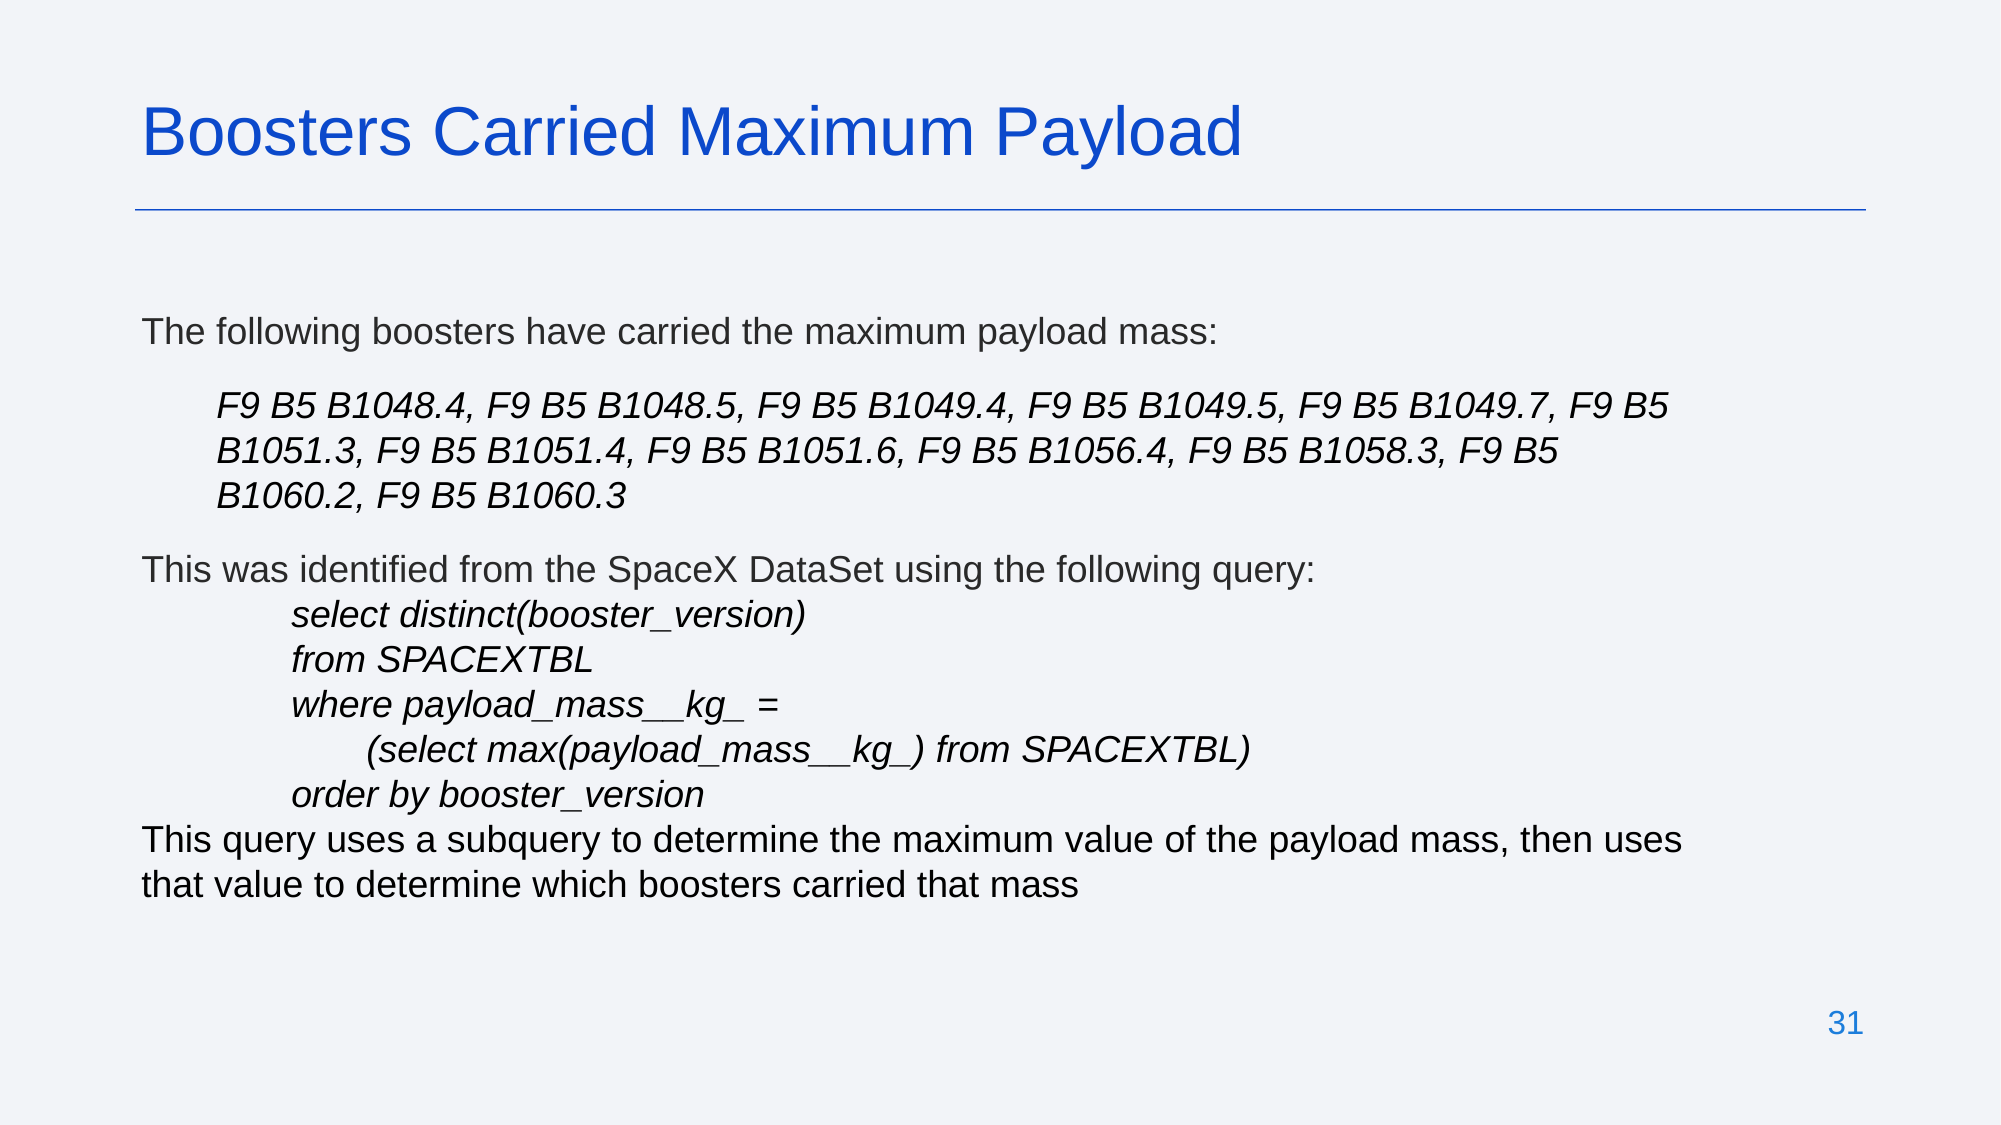

Boosters Carried Maximum Payload
The following boosters have carried the maximum payload mass:
F9 B5 B1048.4, F9 B5 B1048.5, F9 B5 B1049.4, F9 B5 B1049.5, F9 B5 B1049.7, F9 B5 B1051.3, F9 B5 B1051.4, F9 B5 B1051.6, F9 B5 B1056.4, F9 B5 B1058.3, F9 B5 B1060.2, F9 B5 B1060.3
This was identified from the SpaceX DataSet using the following query:
select distinct(booster_version)
from SPACEXTBL
where payload_mass__kg_ =
(select max(payload_mass__kg_) from SPACEXTBL)
order by booster_version
This query uses a subquery to determine the maximum value of the payload mass, then uses that value to determine which boosters carried that mass
31